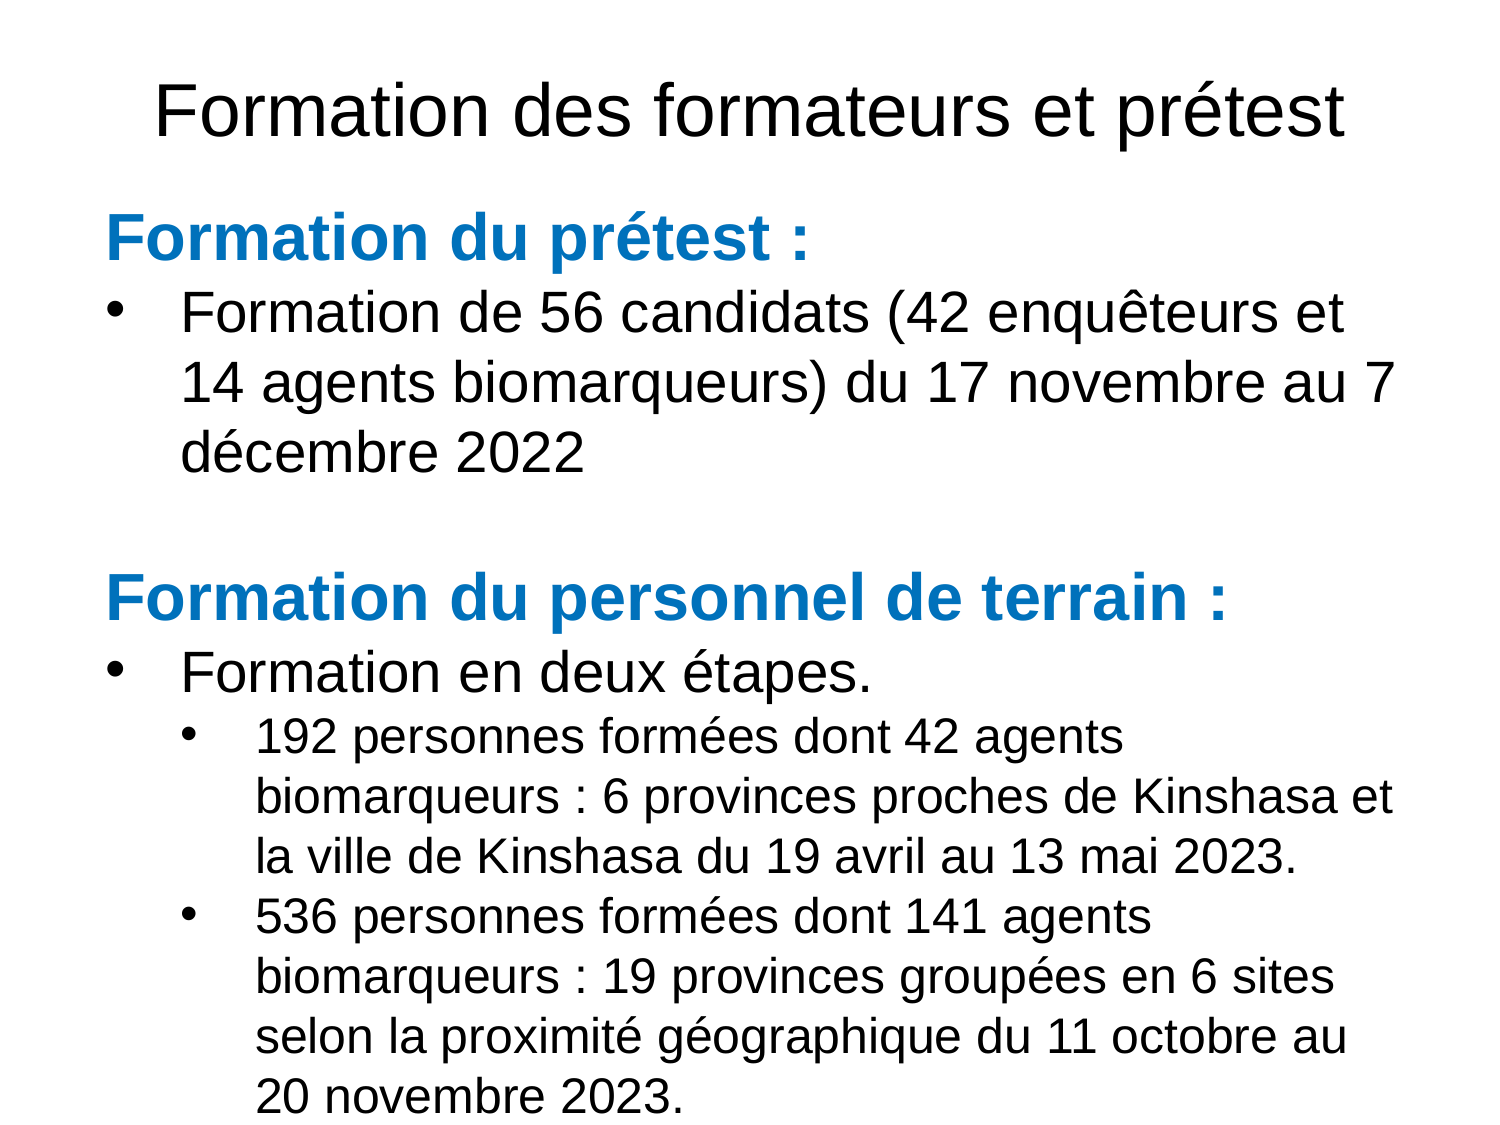

# Formation des formateurs et prétest
Formation du prétest :
Formation de 56 candidats (42 enquêteurs et 14 agents biomarqueurs) du 17 novembre au 7 décembre 2022

Formation du personnel de terrain :
Formation en deux étapes.
192 personnes formées dont 42 agents biomarqueurs : 6 provinces proches de Kinshasa et la ville de Kinshasa du 19 avril au 13 mai 2023.
536 personnes formées dont 141 agents biomarqueurs : 19 provinces groupées en 6 sites selon la proximité géographique du 11 octobre au 20 novembre 2023.